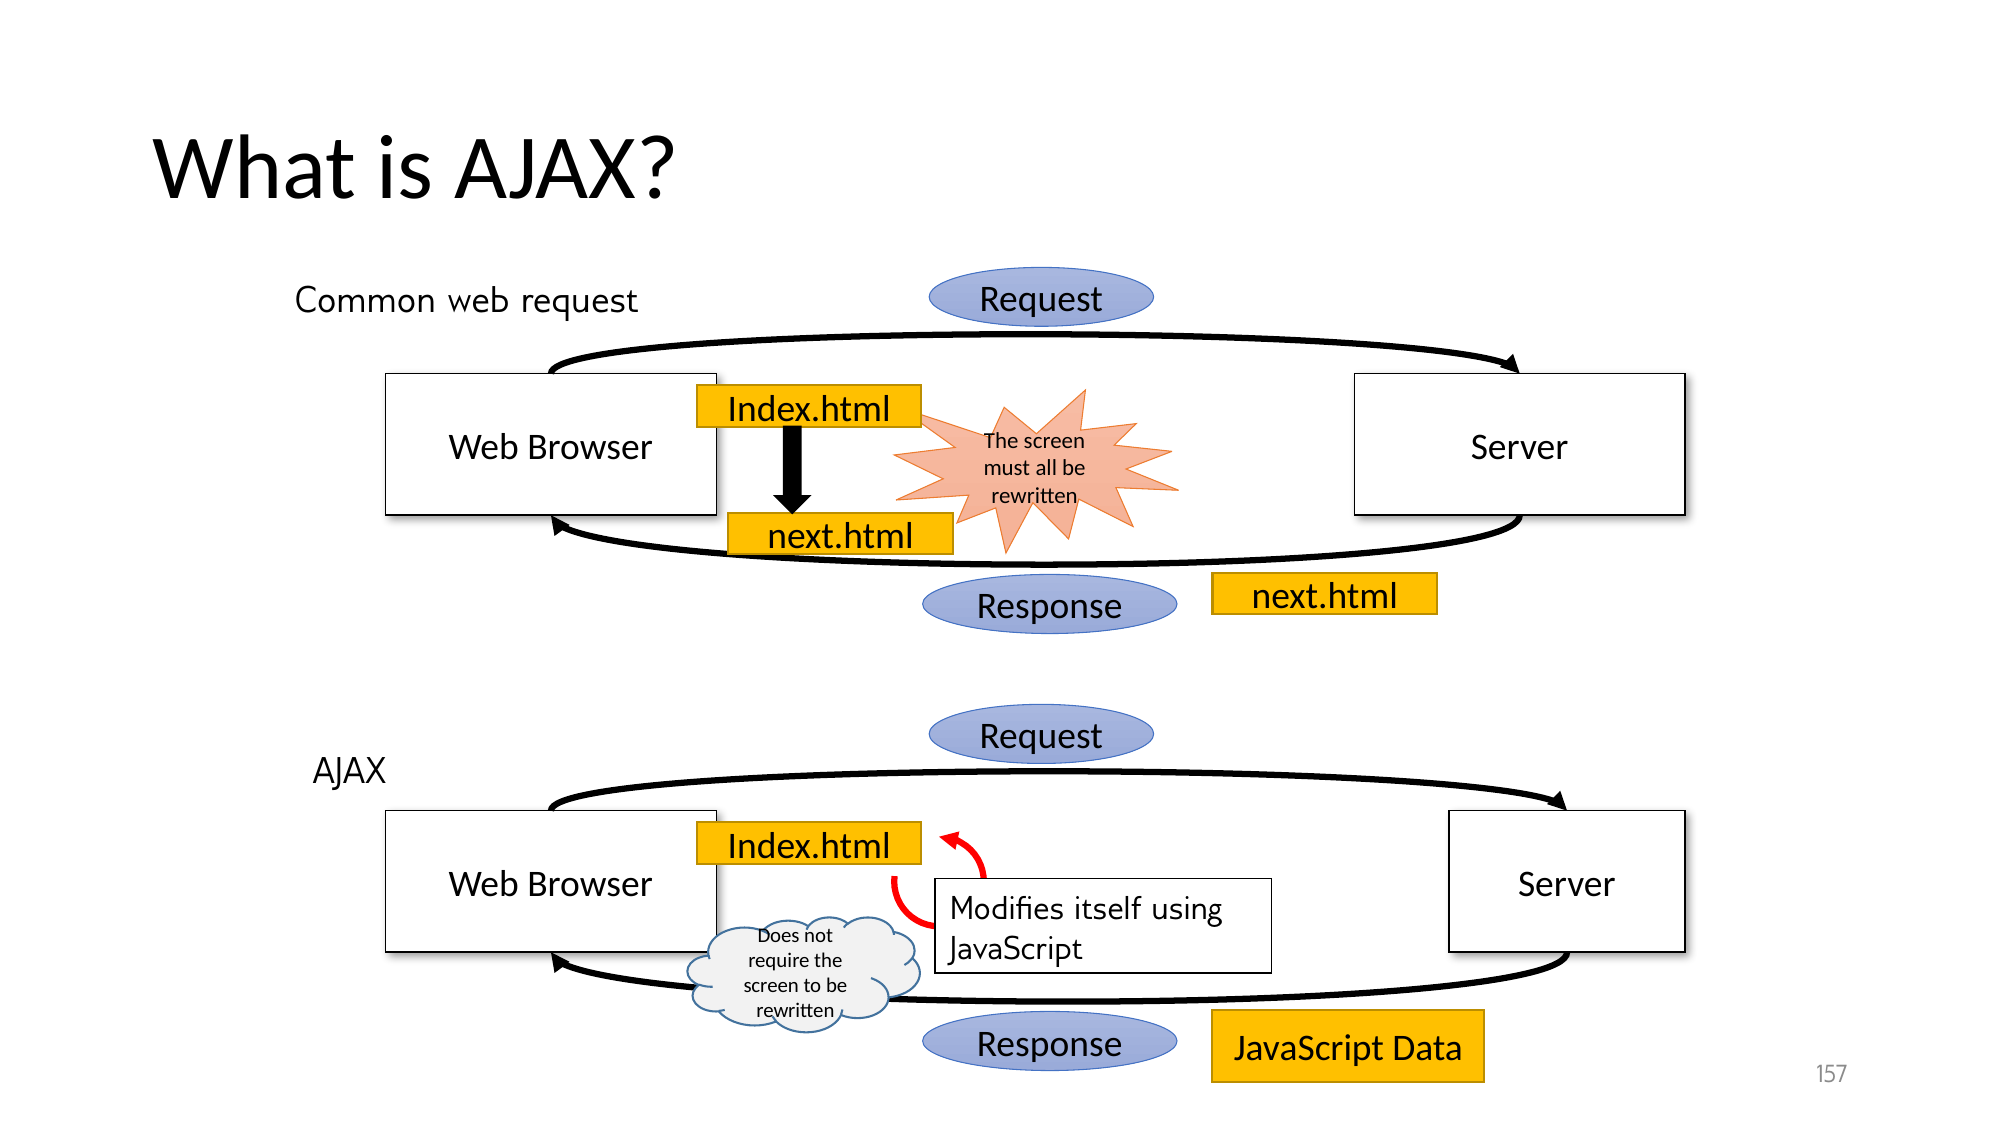

# What is AJAX?
Common web request
Request
Web Browser
Server
Index.html
The screen must all be rewritten

next.html
next.html
Response
Request
AJAX
Web Browser
Server
Index.html

Modifies itself using JavaScript
Does not require the screen to be rewritten
JavaScript Data
Response
157